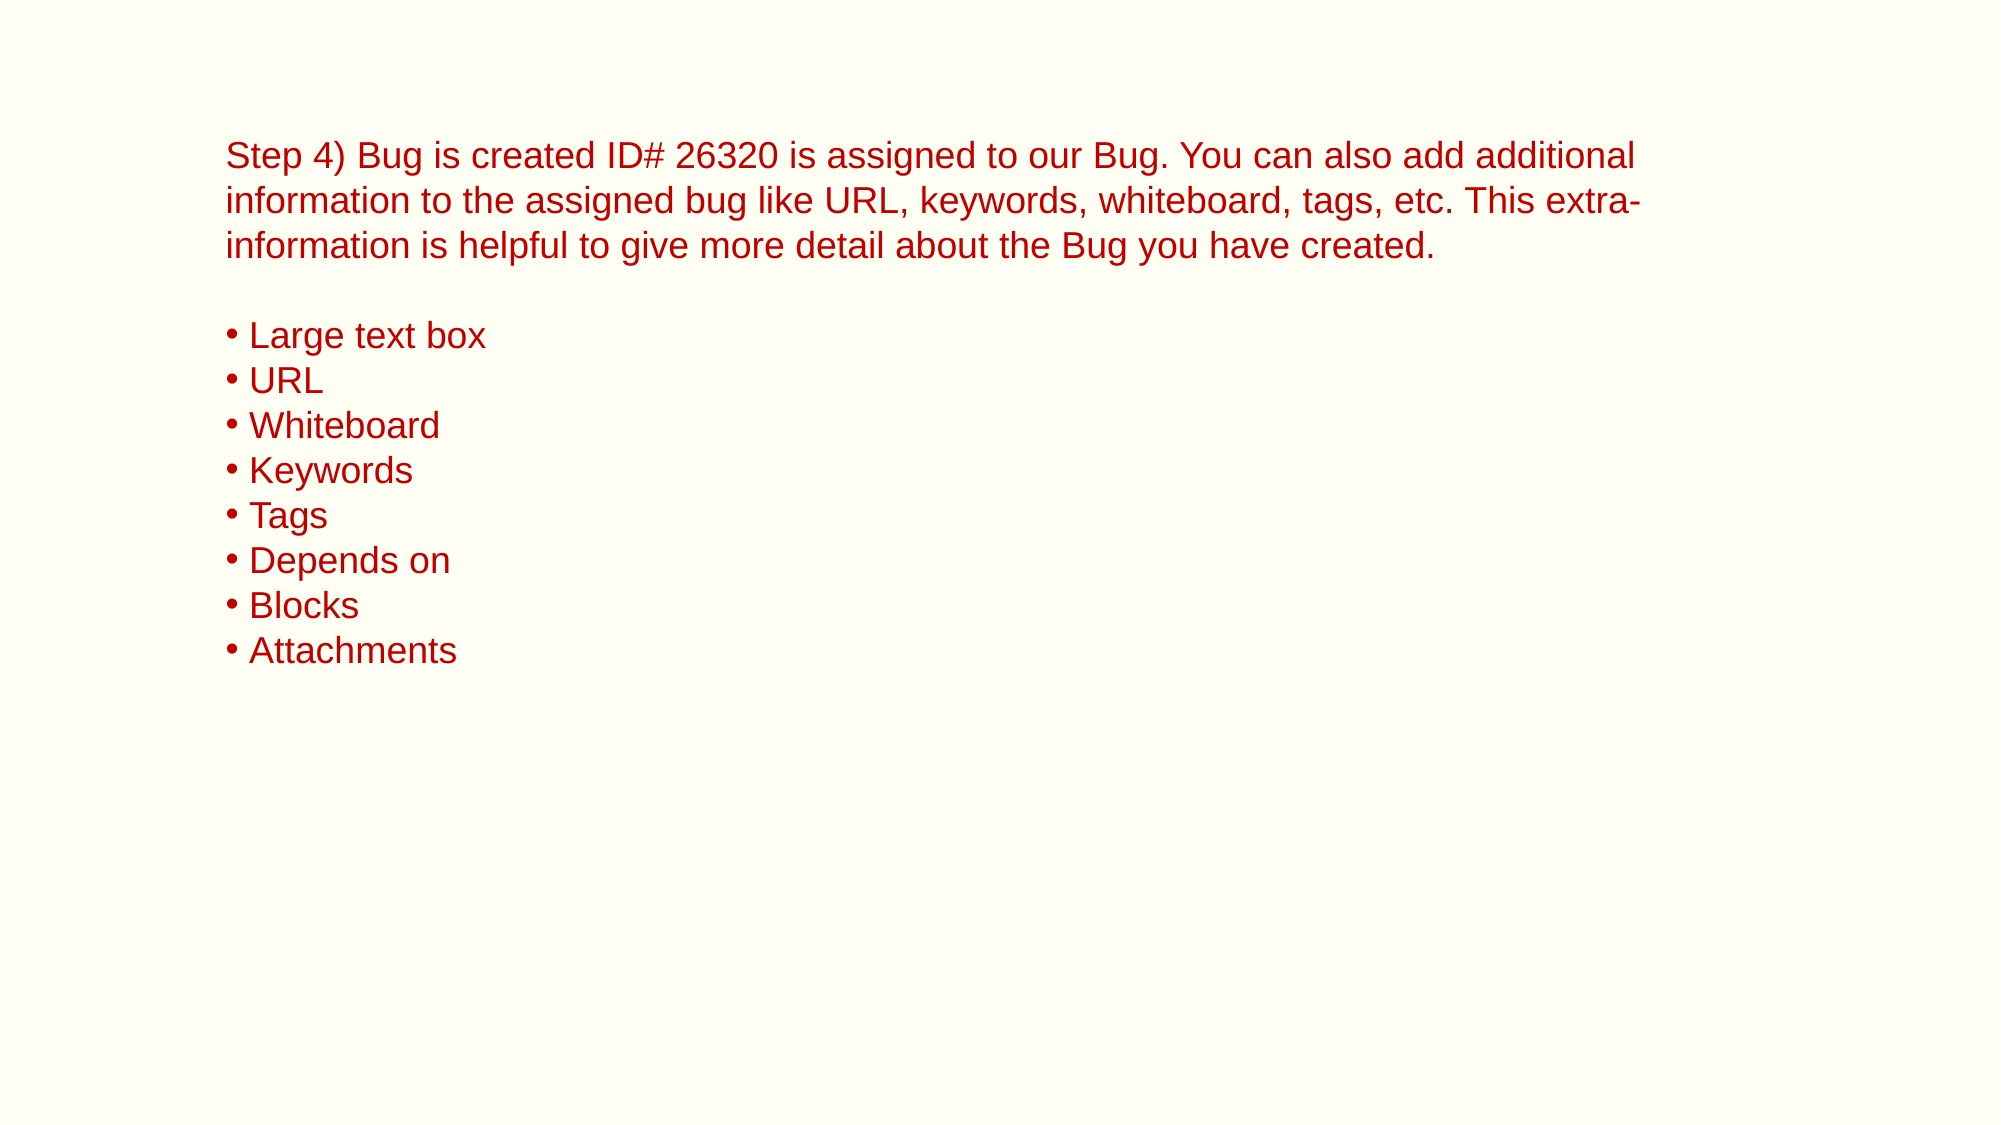

Step 4) Bug is created ID# 26320 is assigned to our Bug. You can also add additional information to the assigned bug like URL, keywords, whiteboard, tags, etc. This extra-information is helpful to give more detail about the Bug you have created.

 Large text box
 URL
 Whiteboard
 Keywords
 Tags
 Depends on
 Blocks
 Attachments